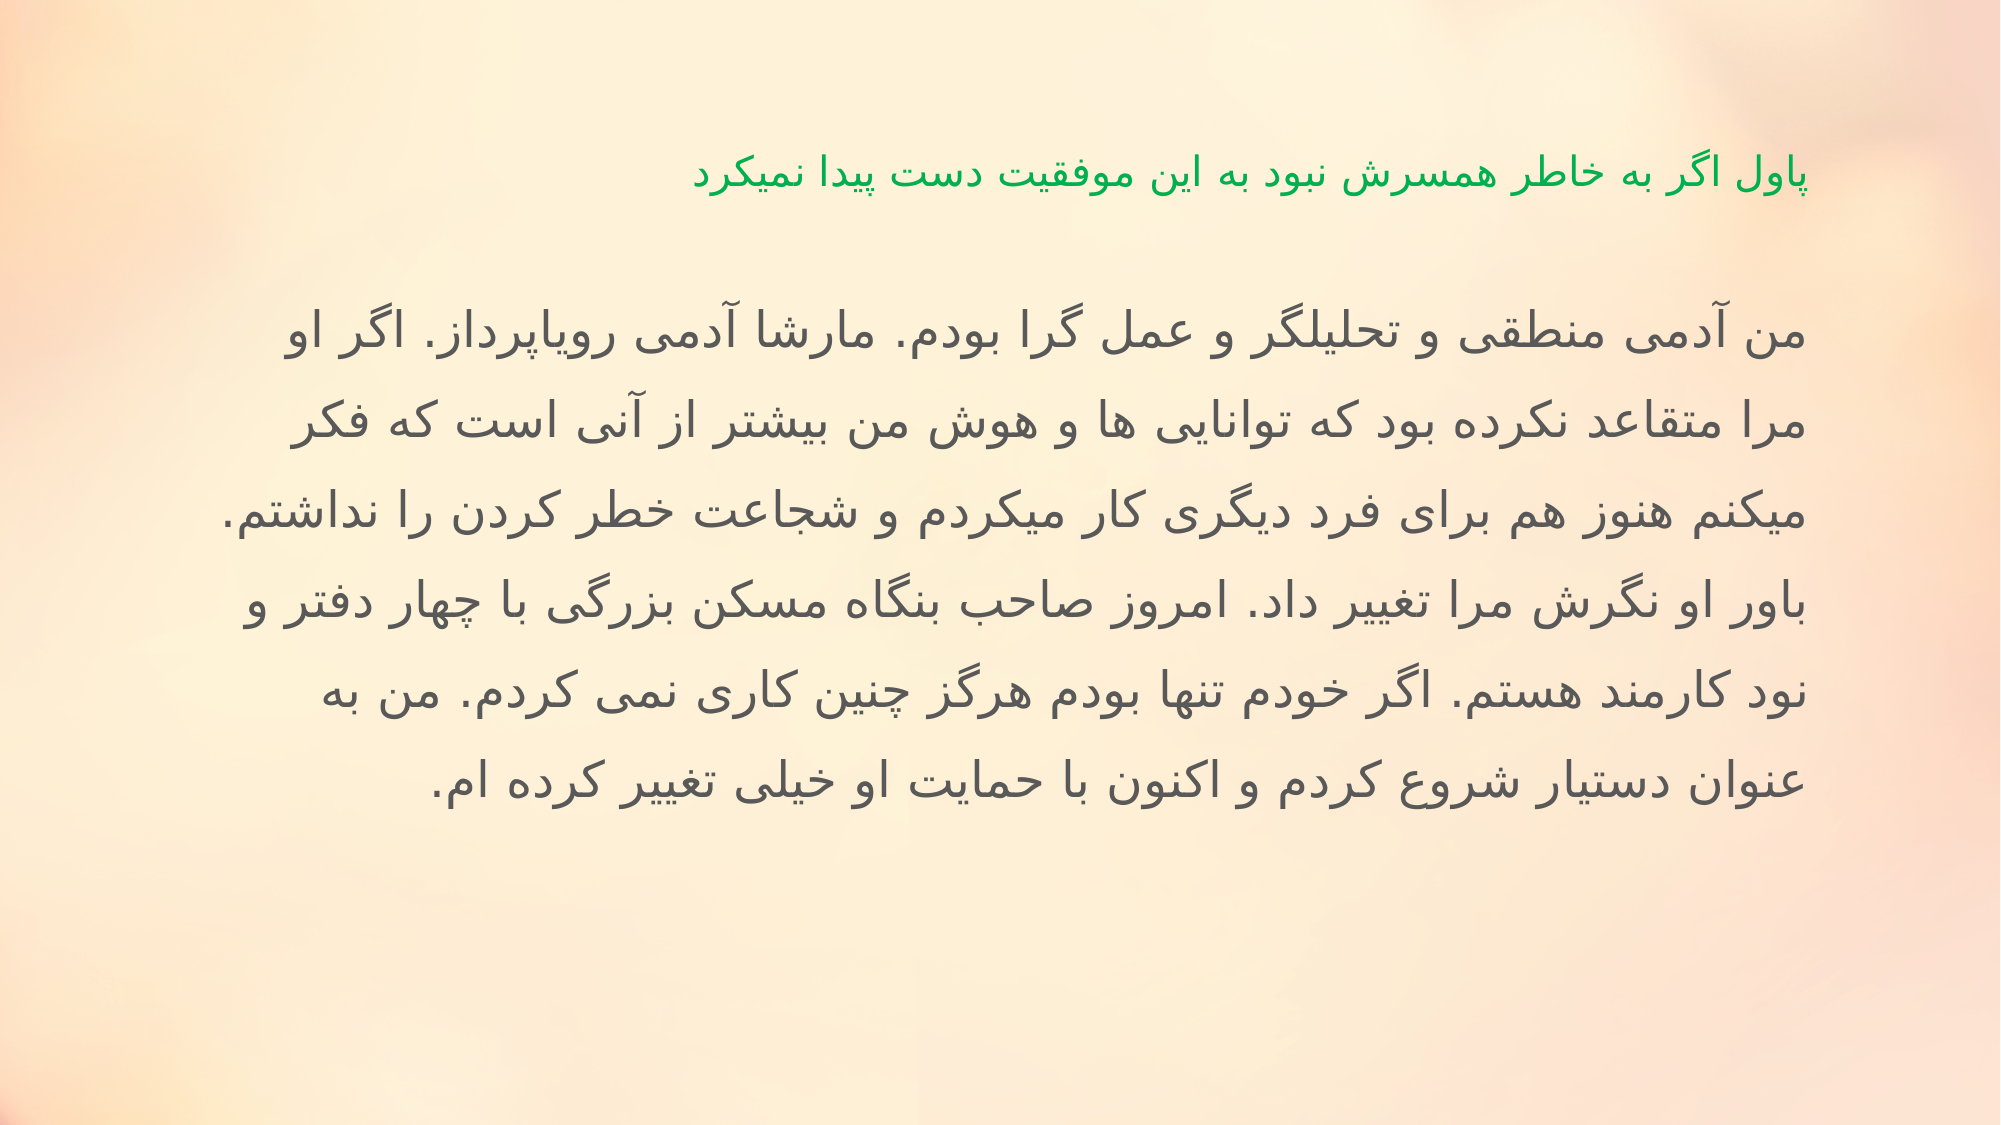

# پاول اگر به خاطر همسرش نبود به این موفقیت دست پیدا نمیکرد
من آدمی منطقی و تحلیلگر و عمل گرا بودم. مارشا آدمی رویاپرداز. اگر او مرا متقاعد نکرده بود که توانایی ها و هوش من بیشتر از آنی است که فکر میکنم هنوز هم برای فرد دیگری کار میکردم و شجاعت خطر کردن را نداشتم. باور او نگرش مرا تغییر داد. امروز صاحب بنگاه مسکن بزرگی با چهار دفتر و نود کارمند هستم. اگر خودم تنها بودم هرگز چنین کاری نمی کردم. من به عنوان دستیار شروع کردم و اکنون با حمایت او خیلی تغییر کرده ام.